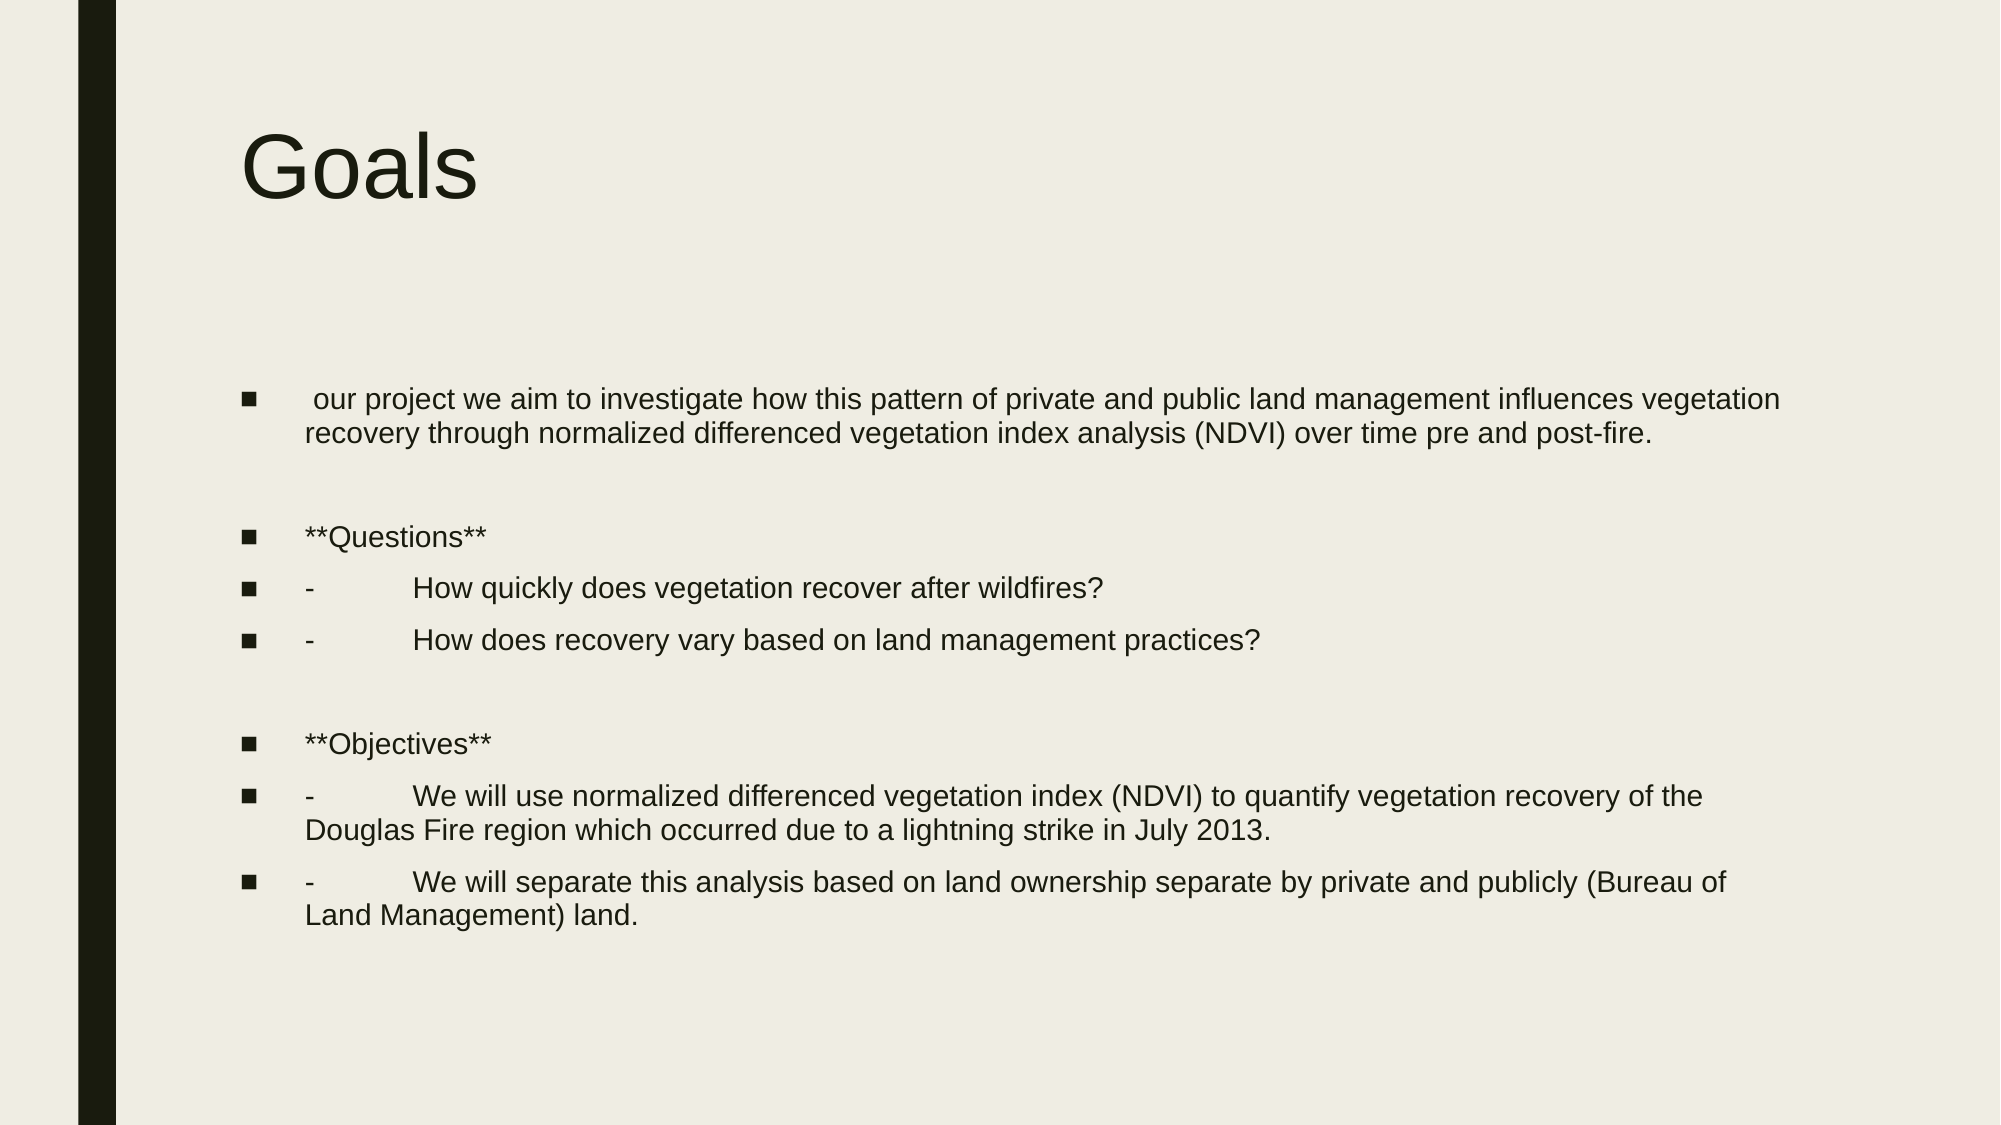

# Goals
 our project we aim to investigate how this pattern of private and public land management influences vegetation recovery through normalized differenced vegetation index analysis (NDVI) over time pre and post-fire.

**Questions**
-	How quickly does vegetation recover after wildfires?
-	How does recovery vary based on land management practices?

**Objectives**
-	We will use normalized differenced vegetation index (NDVI) to quantify vegetation recovery of the Douglas Fire region which occurred due to a lightning strike in July 2013.
-	We will separate this analysis based on land ownership separate by private and publicly (Bureau of Land Management) land.